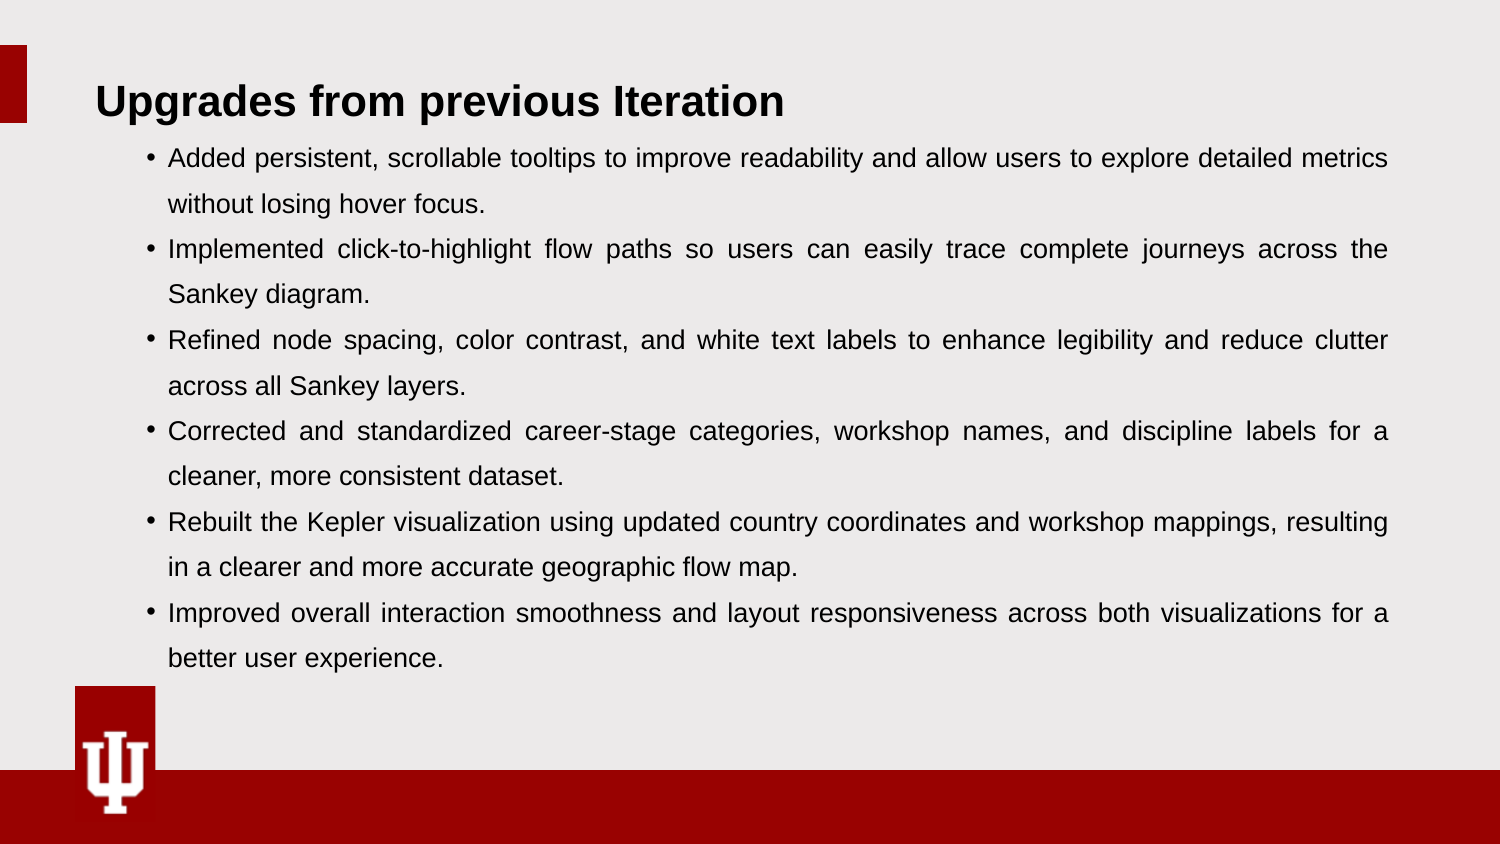

Upgrades from previous Iteration

Added persistent, scrollable tooltips to improve readability and allow users to explore detailed metrics without losing hover focus.
Implemented click-to-highlight flow paths so users can easily trace complete journeys across the Sankey diagram.
Refined node spacing, color contrast, and white text labels to enhance legibility and reduce clutter across all Sankey layers.
Corrected and standardized career-stage categories, workshop names, and discipline labels for a cleaner, more consistent dataset.
Rebuilt the Kepler visualization using updated country coordinates and workshop mappings, resulting in a clearer and more accurate geographic flow map.
Improved overall interaction smoothness and layout responsiveness across both visualizations for a better user experience.